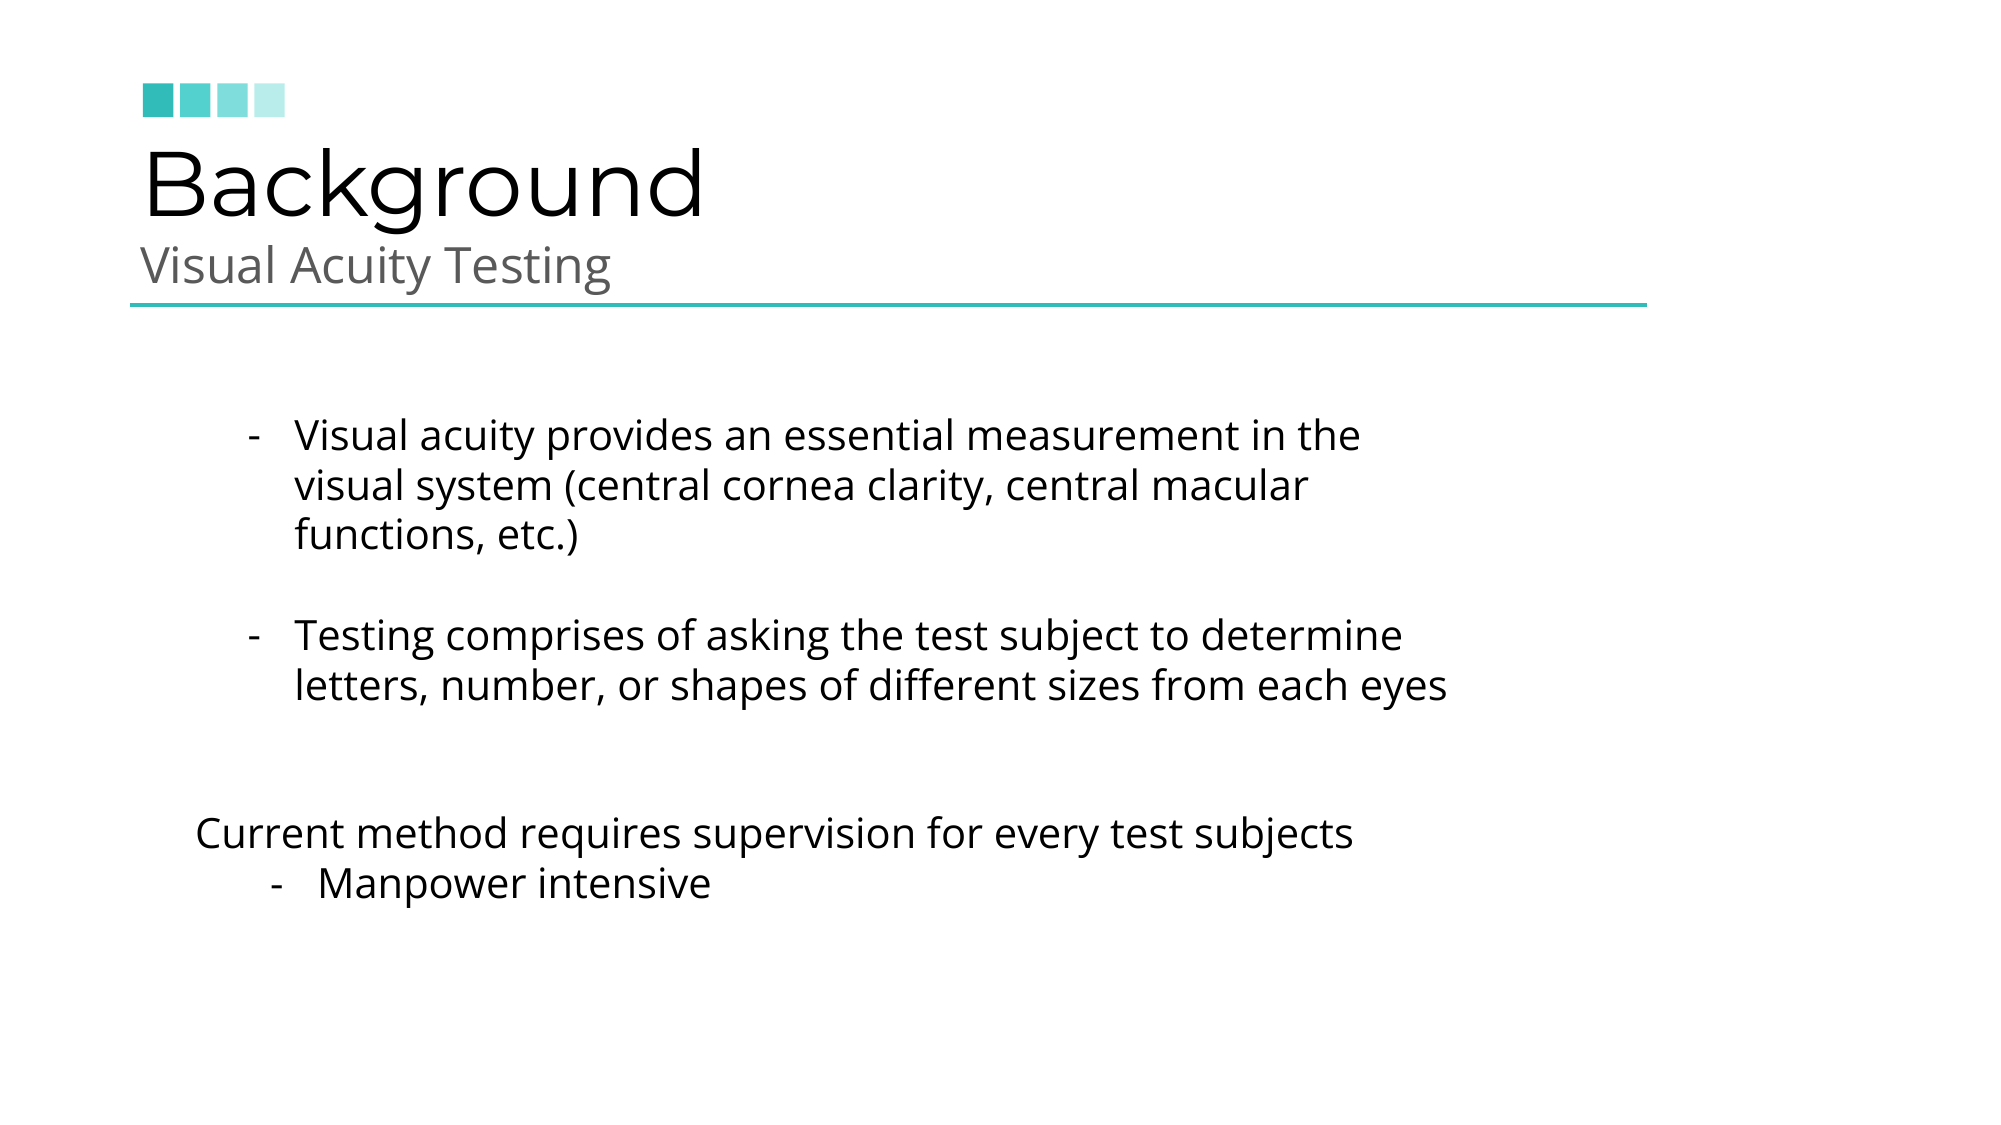

Background
Visual Acuity Testing
Visual acuity provides an essential measurement in the visual system (central cornea clarity, central macular functions, etc.)

Testing comprises of asking the test subject to determine letters, number, or shapes of different sizes from each eyes

Current method requires supervision for every test subjects
Manpower intensive